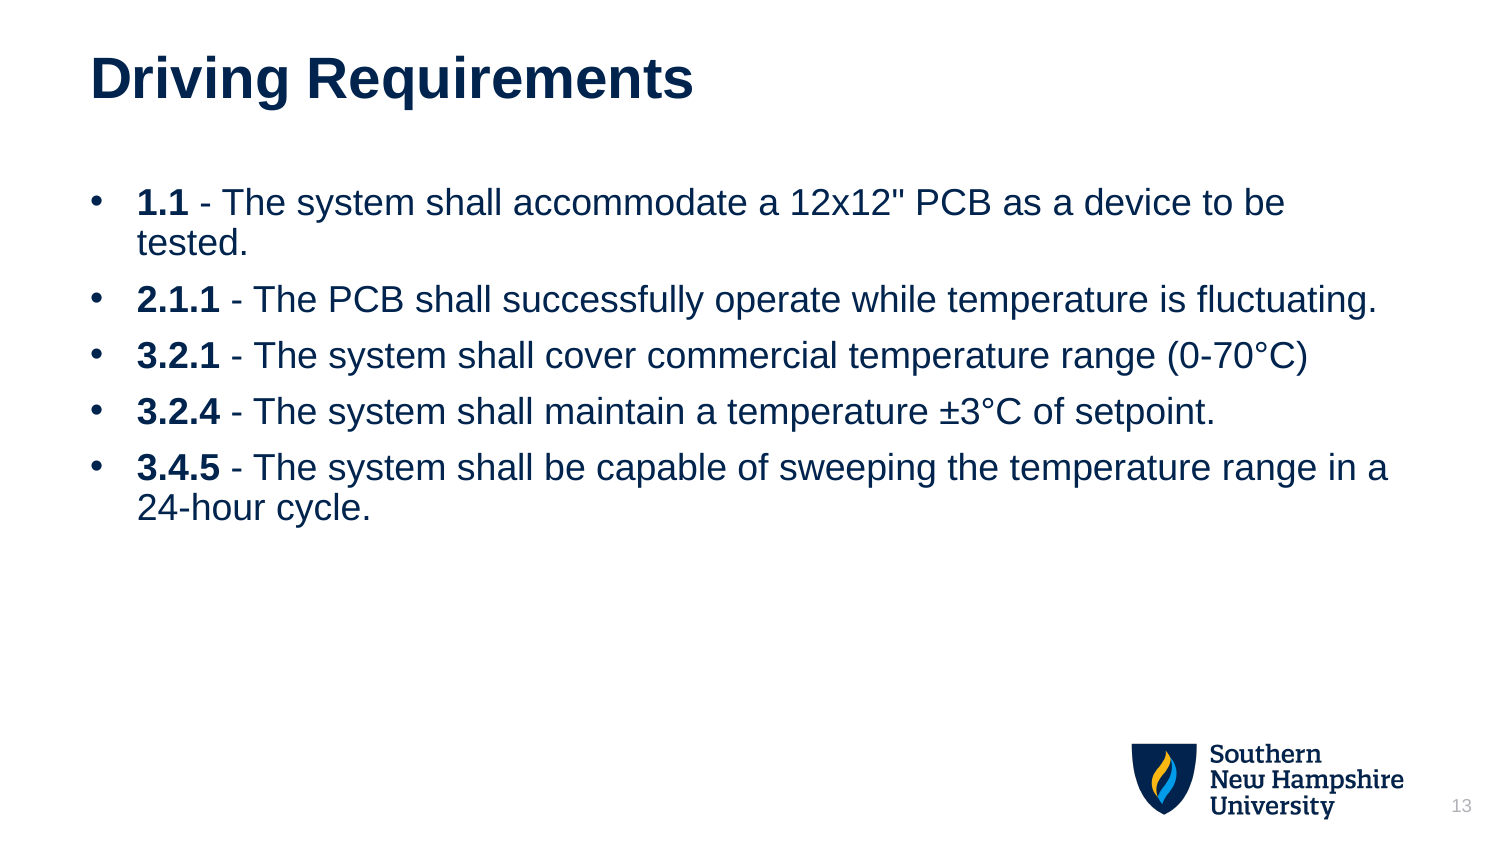

# Driving Requirements
1.1 - The system shall accommodate a 12x12" PCB as a device to be tested.
2.1.1 - The PCB shall successfully operate while temperature is fluctuating.
3.2.1 - The system shall cover commercial temperature range (0-70°C)
3.2.4 - The system shall maintain a temperature ±3°C of setpoint.
3.4.5 - The system shall be capable of sweeping the temperature range in a 24-hour cycle.

13